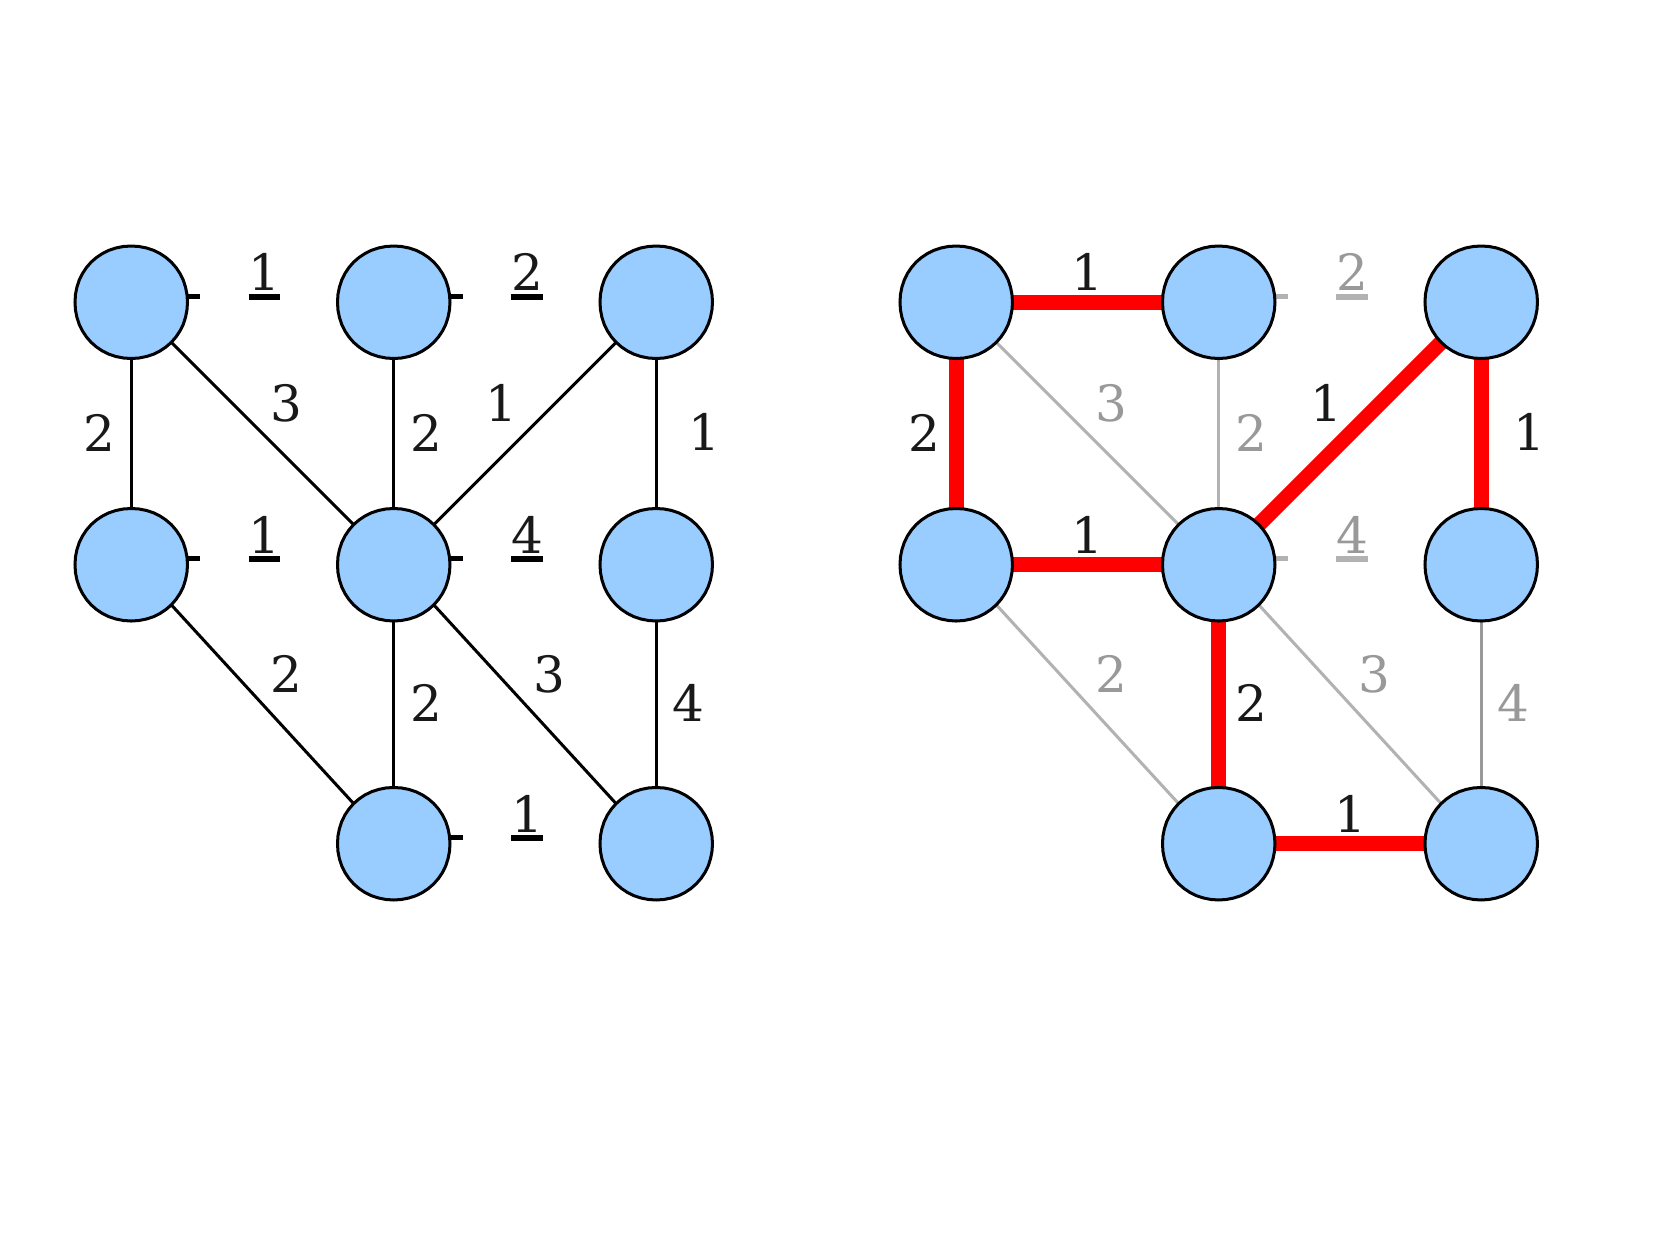

1
 	2
1
 	2

3
1
3
1
1
1
2
2
2
2
 	1
 	4
1
 	4

2
3
2
3
2
4
2
4
 	1
1